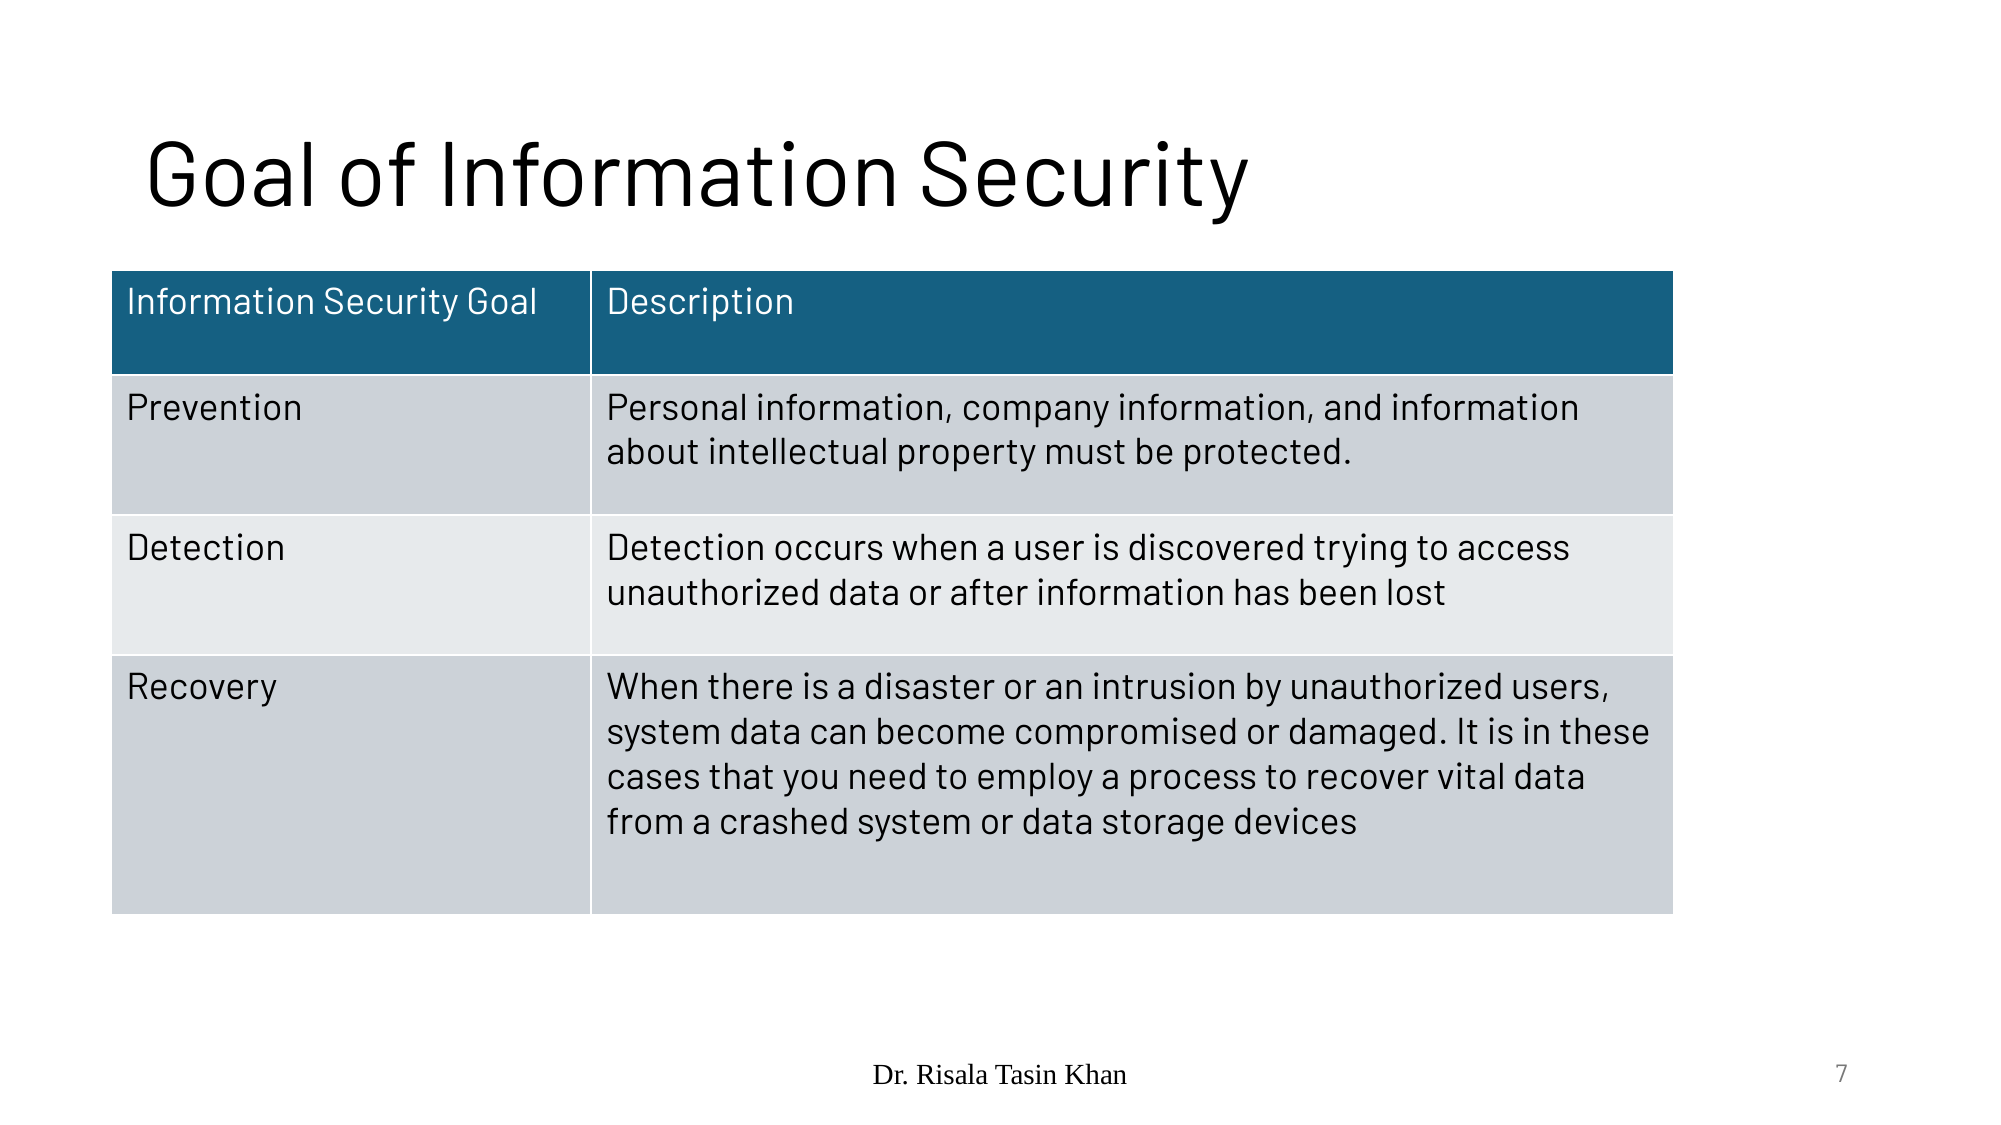

# Goal of Information Security
| Information Security Goal | Description |
| --- | --- |
| Prevention | Personal information, company information, and information about intellectual property must be protected. |
| Detection | Detection occurs when a user is discovered trying to access unauthorized data or after information has been lost |
| Recovery | When there is a disaster or an intrusion by unauthorized users, system data can become compromised or damaged. It is in these cases that you need to employ a process to recover vital data from a crashed system or data storage devices |
Dr. Risala Tasin Khan
7